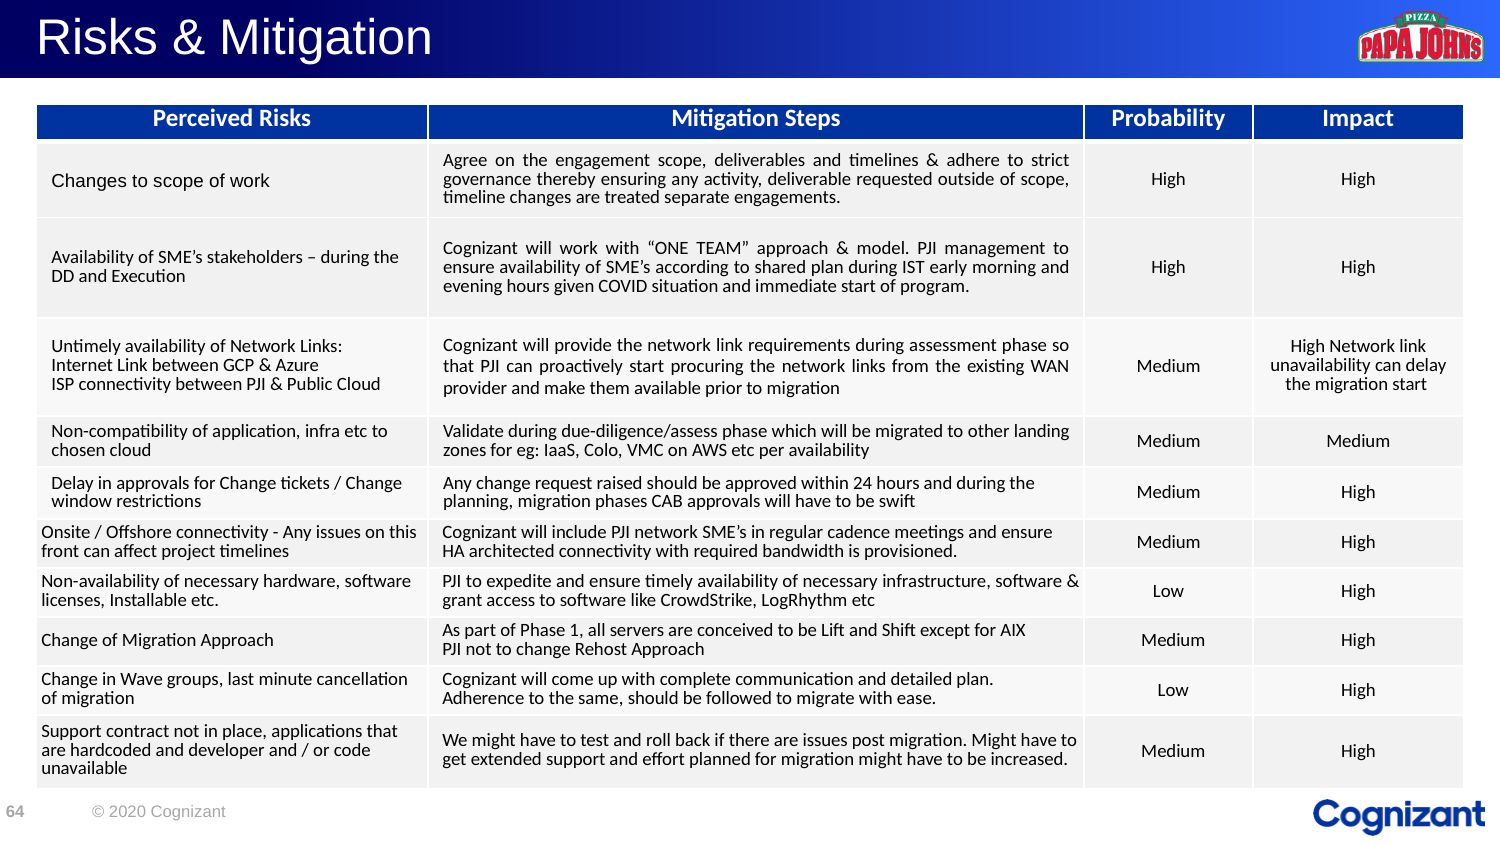

# Risks & Mitigation
| Perceived Risks | Mitigation Steps | Probability | Impact |
| --- | --- | --- | --- |
| Changes to scope of work | Agree on the engagement scope, deliverables and timelines & adhere to strict governance thereby ensuring any activity, deliverable requested outside of scope, timeline changes are treated separate engagements. | High | High |
| Availability of SME’s stakeholders – during the DD and Execution | Cognizant will work with “ONE TEAM” approach & model. PJI management to ensure availability of SME’s according to shared plan during IST early morning and evening hours given COVID situation and immediate start of program. | High | High |
| Untimely availability of Network Links: Internet Link between GCP & Azure ISP connectivity between PJI & Public Cloud | Cognizant will provide the network link requirements during assessment phase so that PJI can proactively start procuring the network links from the existing WAN provider and make them available prior to migration | Medium | High Network link unavailability can delay the migration start |
| Non-compatibility of application, infra etc to chosen cloud | Validate during due-diligence/assess phase which will be migrated to other landing zones for eg: IaaS, Colo, VMC on AWS etc per availability | Medium | Medium |
| Delay in approvals for Change tickets / Change window restrictions | Any change request raised should be approved within 24 hours and during the planning, migration phases CAB approvals will have to be swift | Medium | High |
| Onsite / Offshore connectivity - Any issues on this front can affect project timelines | Cognizant will include PJI network SME’s in regular cadence meetings and ensure HA architected connectivity with required bandwidth is provisioned. | Medium | High |
| Non-availability of necessary hardware, software licenses, Installable etc. | PJI to expedite and ensure timely availability of necessary infrastructure, software & grant access to software like CrowdStrike, LogRhythm etc | Low | High |
| Change of Migration Approach | As part of Phase 1, all servers are conceived to be Lift and Shift except for AIX PJI not to change Rehost Approach | Medium | High |
| Change in Wave groups, last minute cancellation of migration | Cognizant will come up with complete communication and detailed plan. Adherence to the same, should be followed to migrate with ease. | Low | High |
| Support contract not in place, applications that are hardcoded and developer and / or code unavailable | We might have to test and roll back if there are issues post migration. Might have to get extended support and effort planned for migration might have to be increased. | Medium | High |